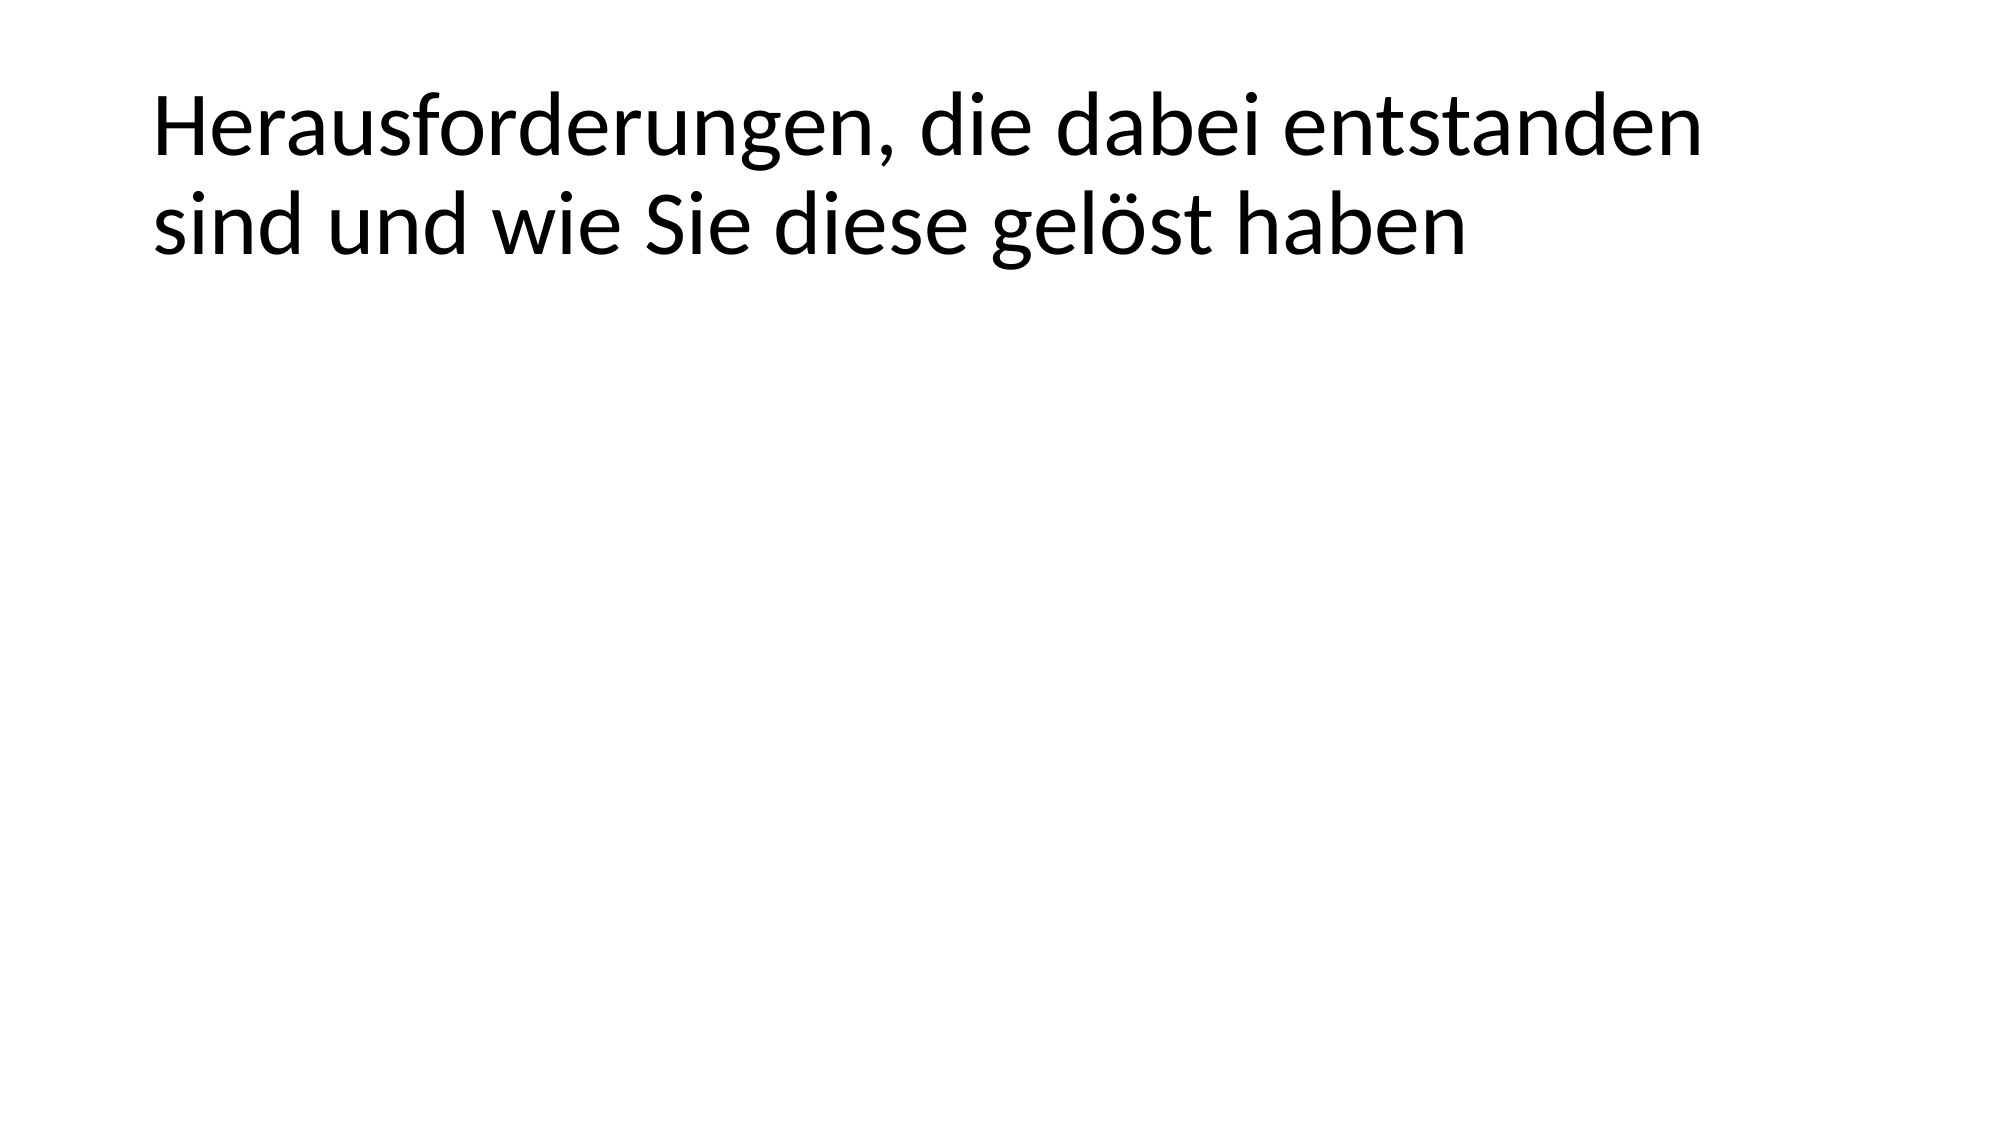

# Herausforderungen, die dabei entstanden sind und wie Sie diese gelöst haben